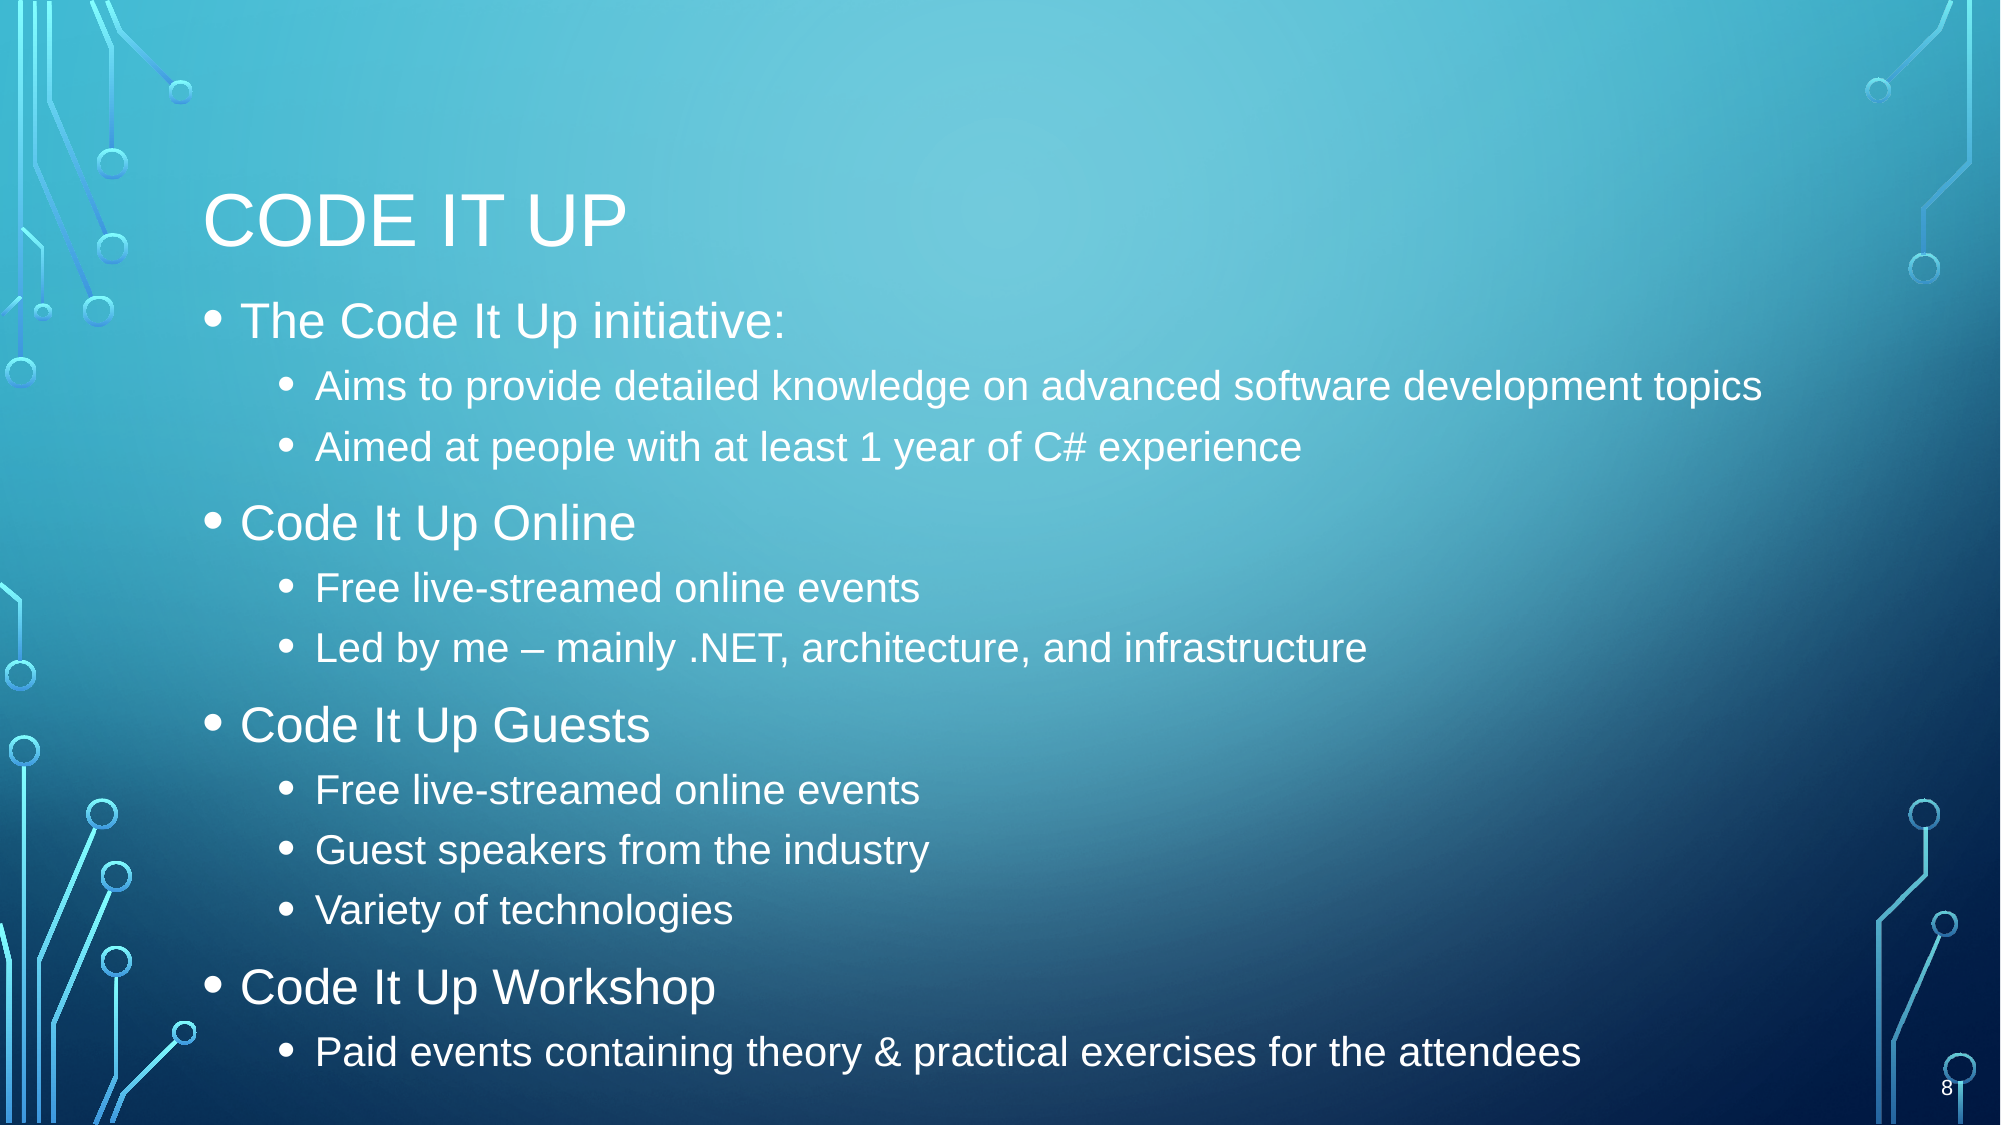

# Code it up
The Code It Up initiative:
Aims to provide detailed knowledge on advanced software development topics
Aimed at people with at least 1 year of C# experience
Code It Up Online
Free live-streamed online events
Led by me – mainly .NET, architecture, and infrastructure
Code It Up Guests
Free live-streamed online events
Guest speakers from the industry
Variety of technologies
Code It Up Workshop
Paid events containing theory & practical exercises for the attendees

8